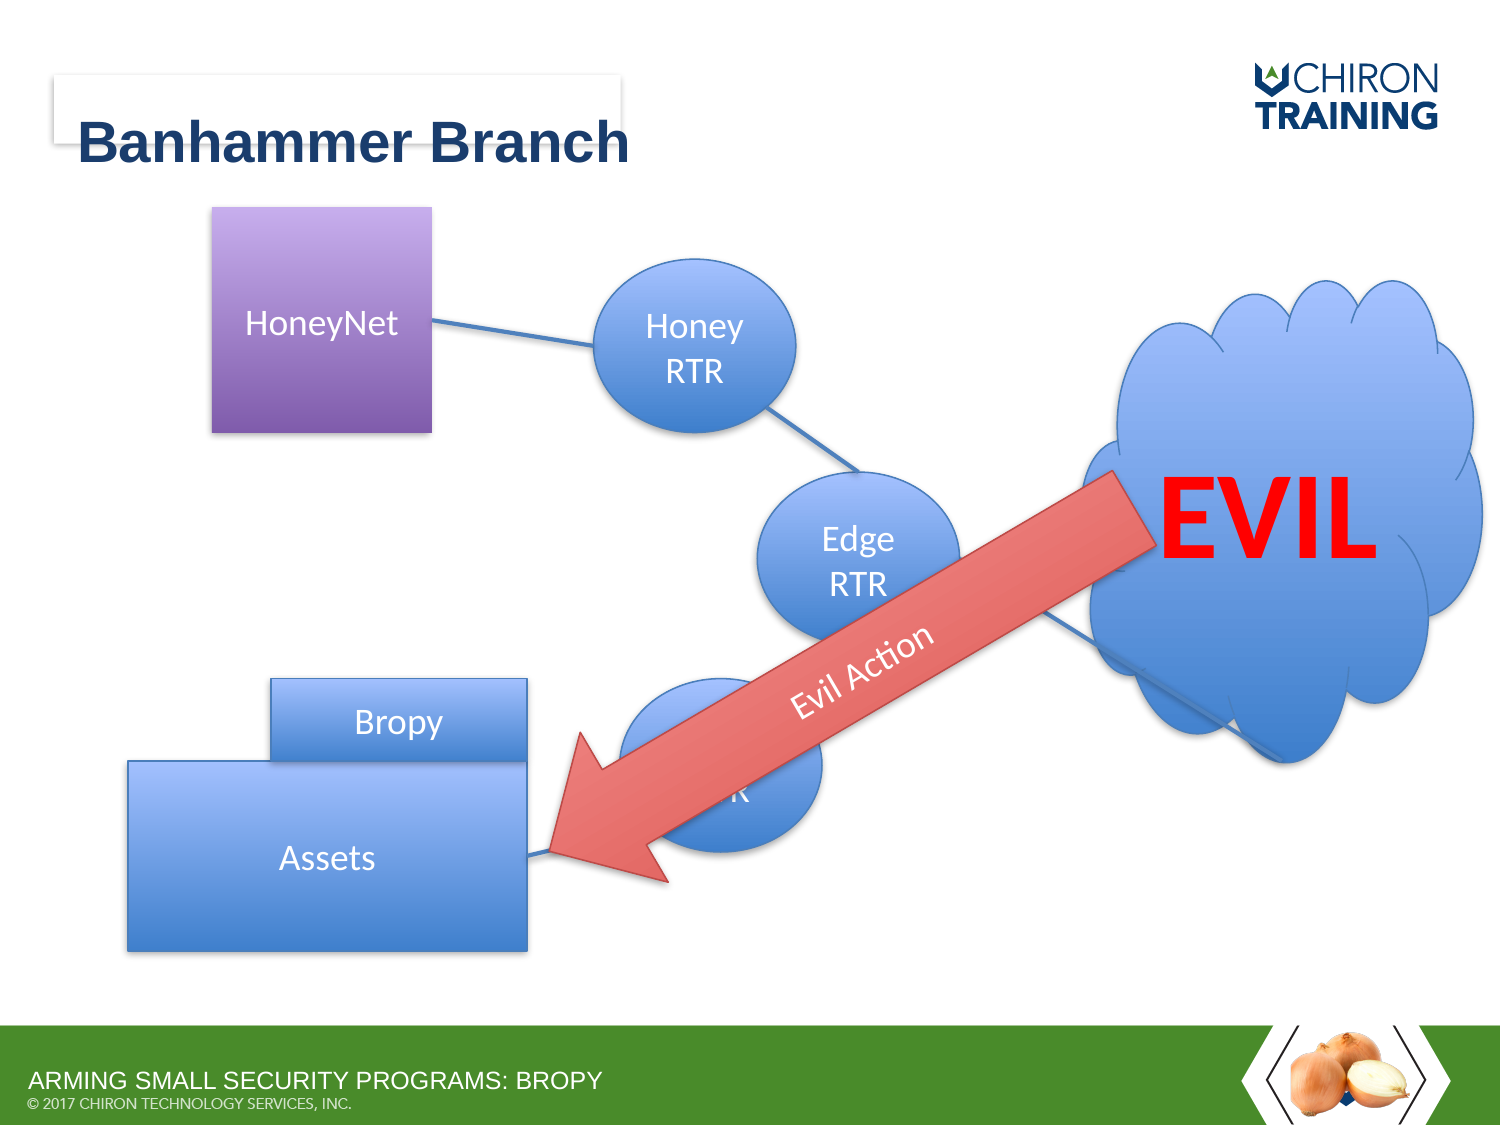

# Banhammer Branch
HoneyNet
HoneyRTR
EVIL
Edge RTR
Evil Action
Bropy
Real
RTR
Assets